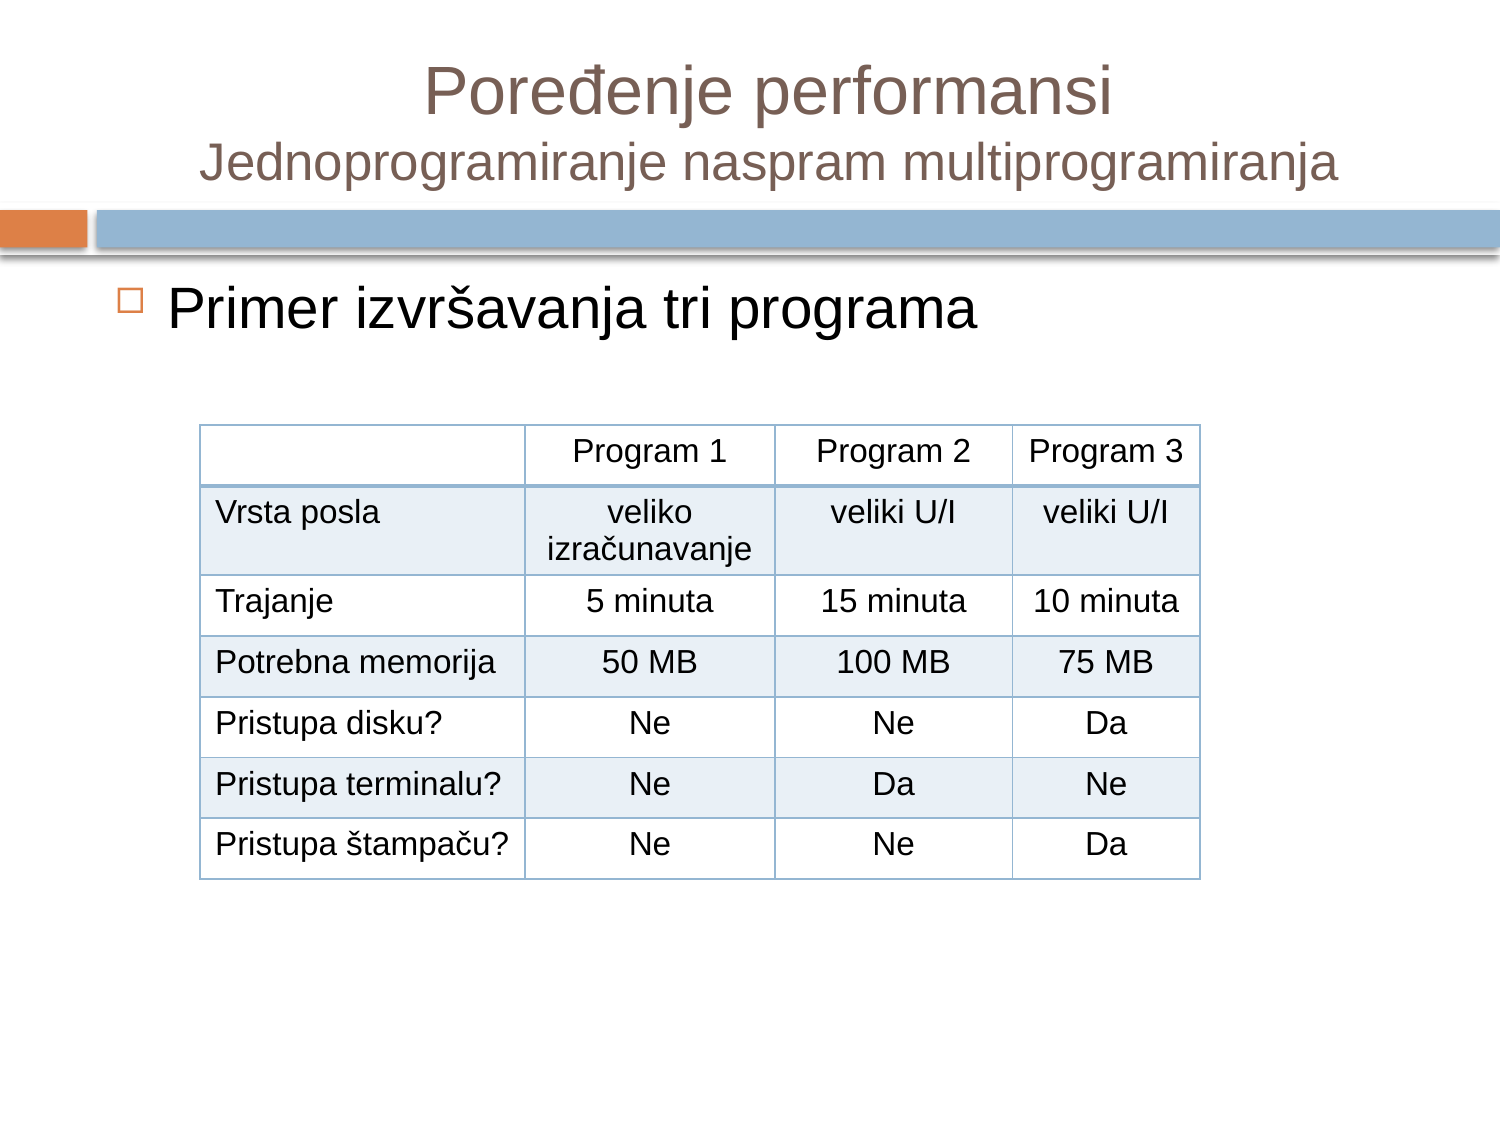

# Poređenje performansi Jednoprogramiranje naspram multiprogramiranja
Primer izvršavanja tri programa
|  | Program 1 | Program 2 | Program 3 |
| --- | --- | --- | --- |
| Vrsta posla | veliko izračunavanje | veliki U/I | veliki U/I |
| Trajanje | 5 minuta | 15 minuta | 10 minuta |
| Potrebna memorija | 50 MB | 100 MB | 75 MB |
| Pristupa disku? | Ne | Ne | Da |
| Pristupa terminalu? | Ne | Da | Ne |
| Pristupa štampaču? | Ne | Ne | Da |